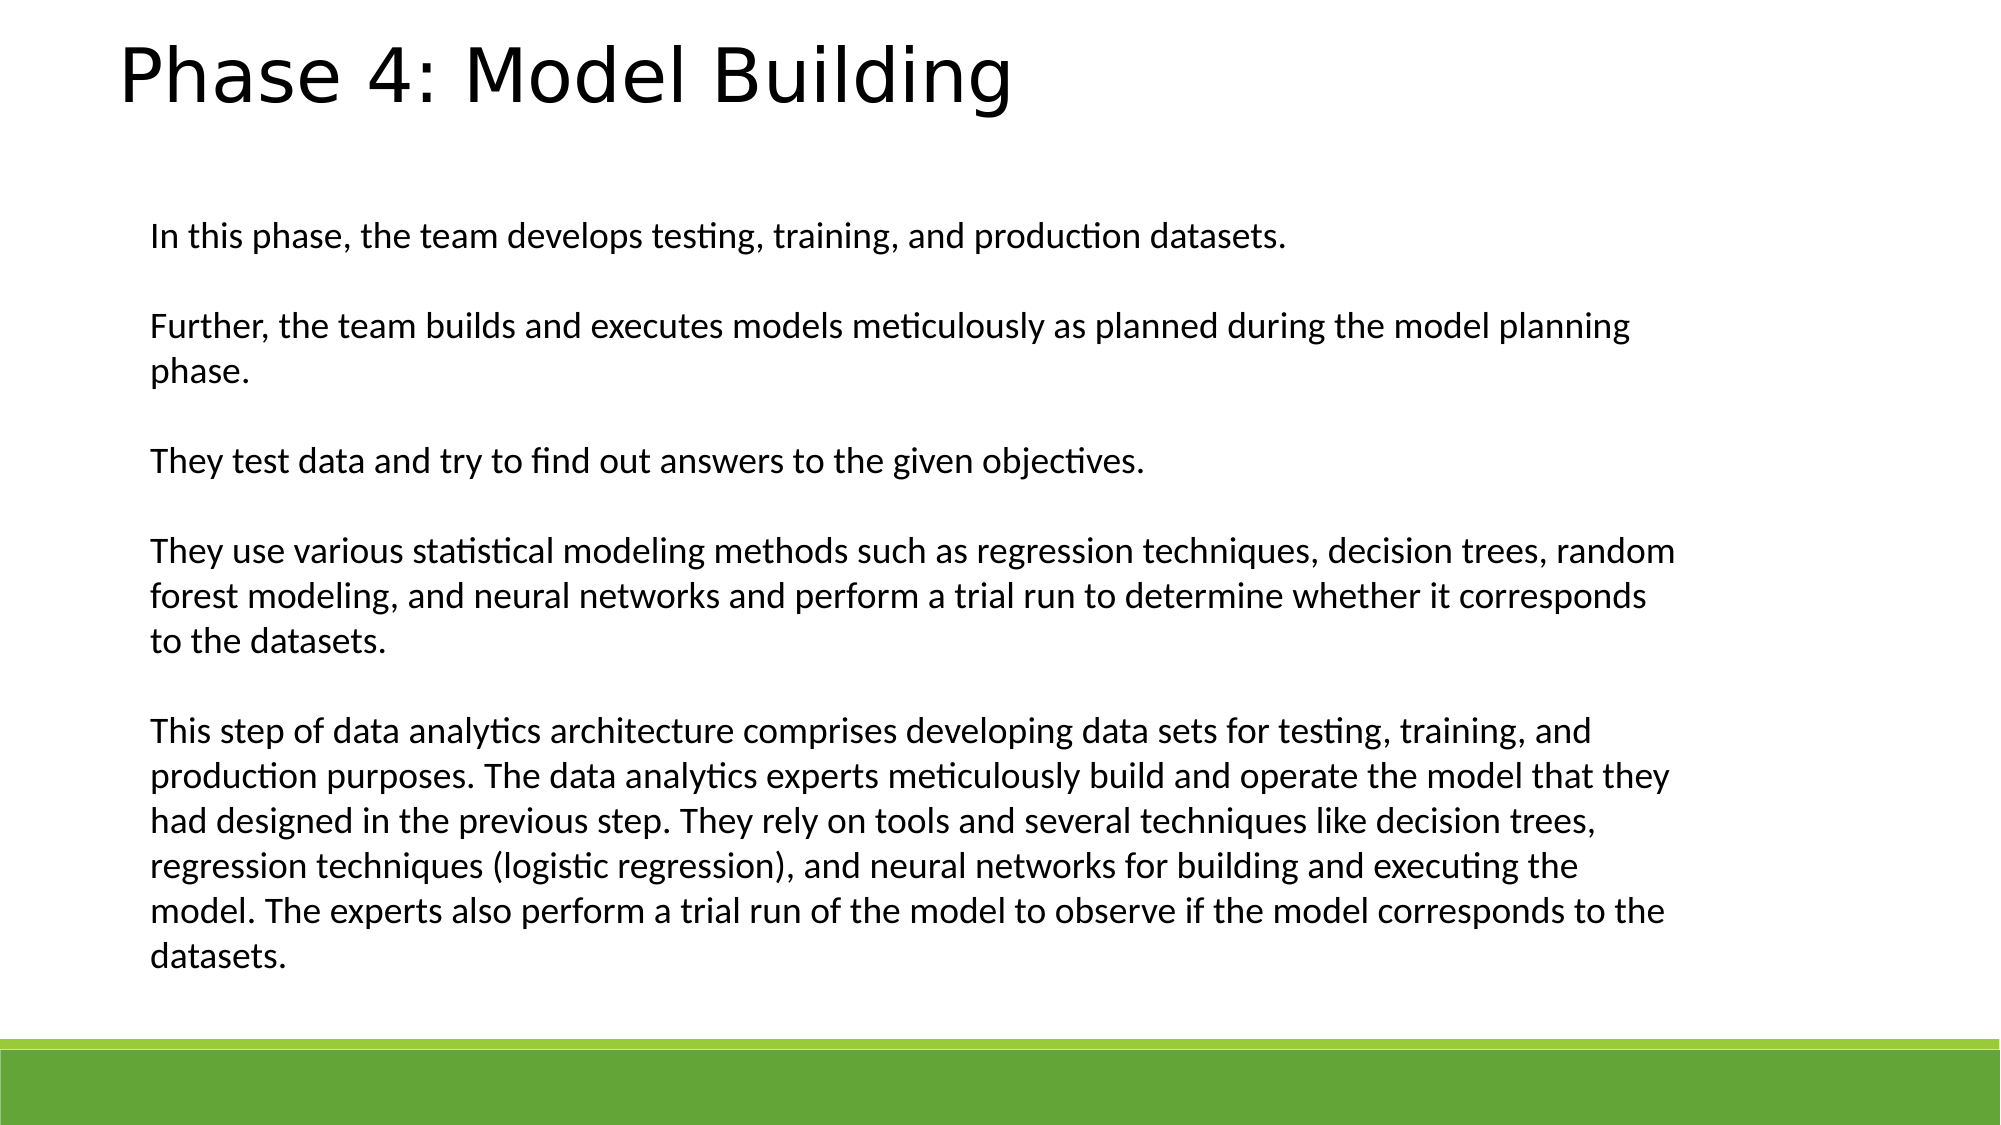

Phase 4: Model Building

In this phase, the team develops testing, training, and production datasets.

Further, the team builds and executes models meticulously as planned during the model planning phase.

They test data and try to find out answers to the given objectives.

They use various statistical modeling methods such as regression techniques, decision trees, random forest modeling, and neural networks and perform a trial run to determine whether it corresponds to the datasets.

This step of data analytics architecture comprises developing data sets for testing, training, and production purposes. The data analytics experts meticulously build and operate the model that they had designed in the previous step. They rely on tools and several techniques like decision trees, regression techniques (logistic regression), and neural networks for building and executing the model. The experts also perform a trial run of the model to observe if the model corresponds to the datasets.